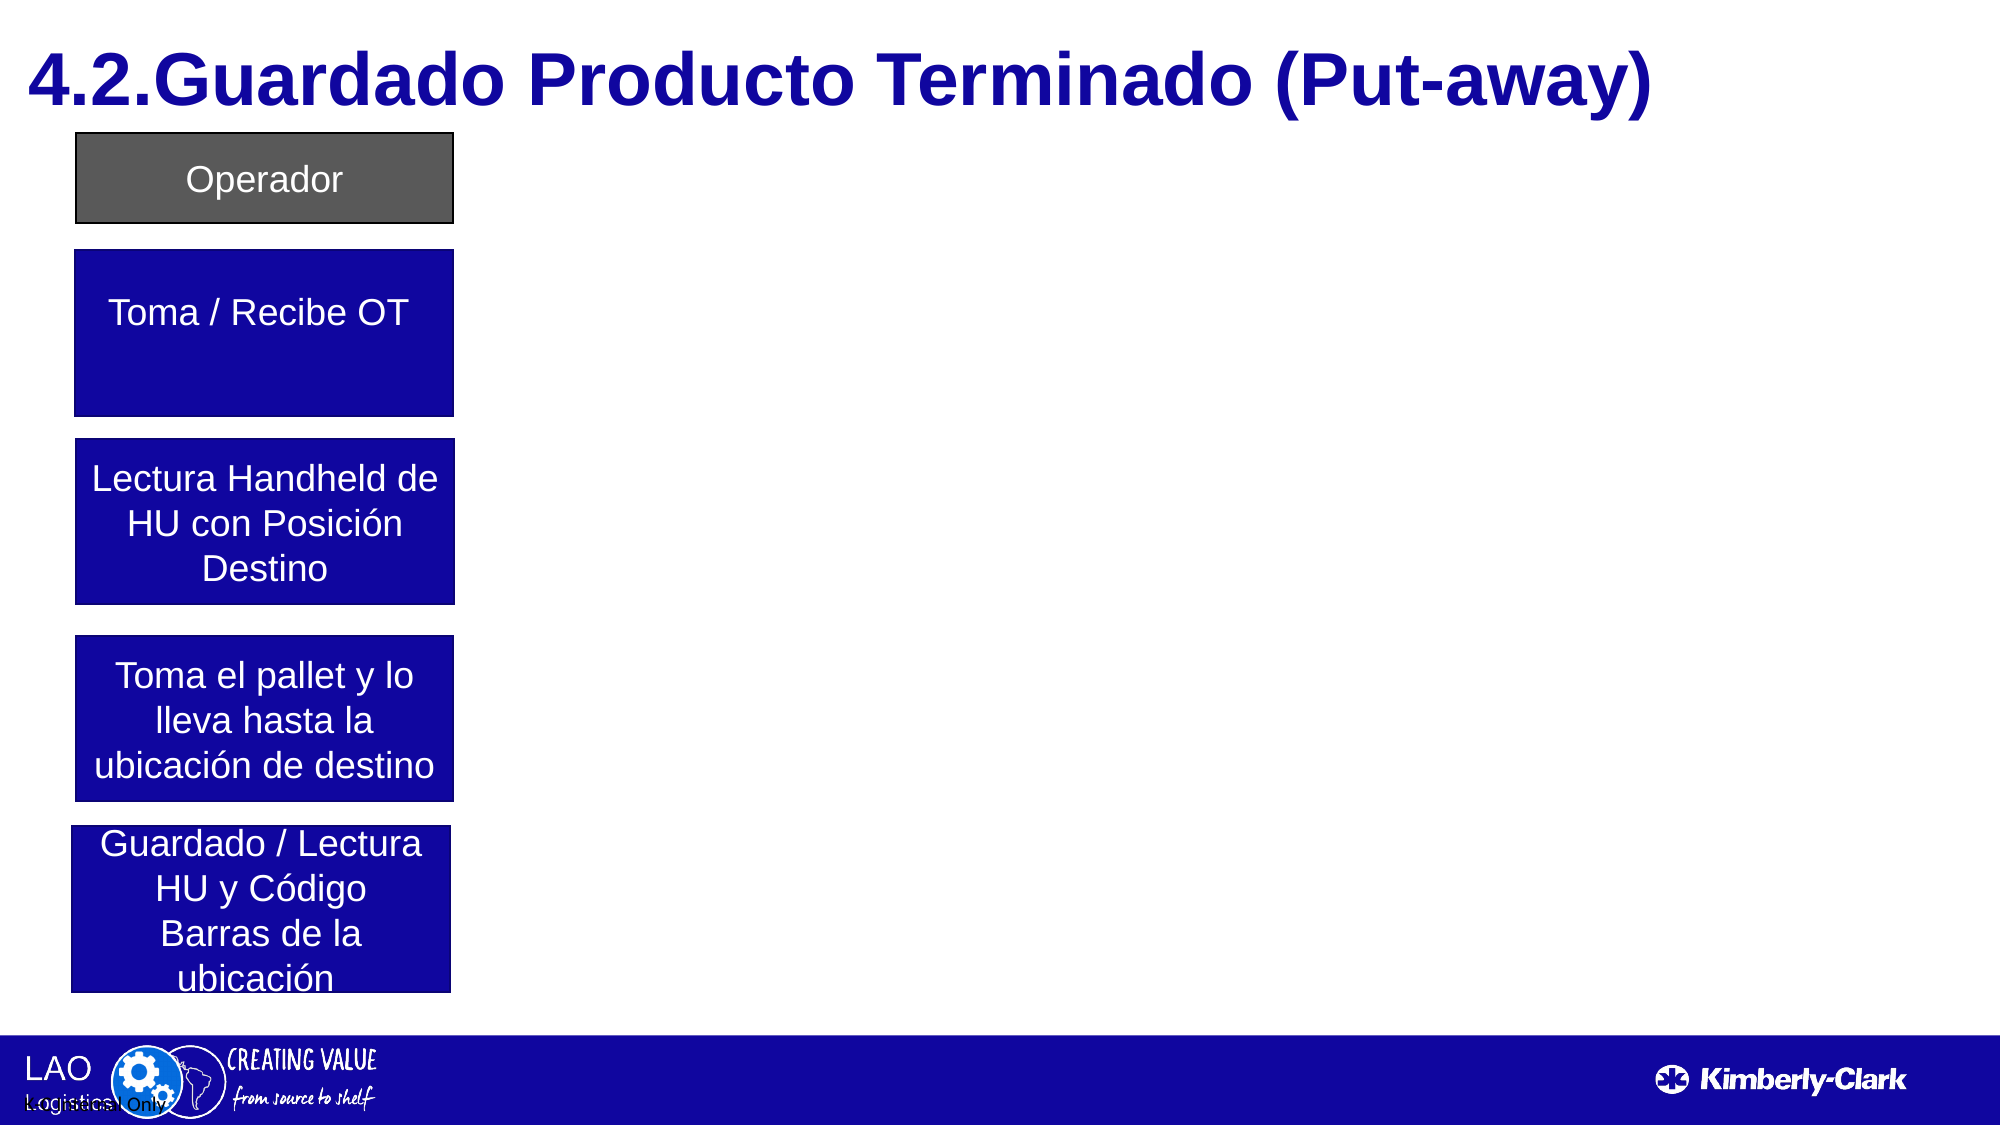

4.2.Guardado Producto Terminado (Put-away)

Operador
Toma / Recibe OT

Lectura Handheld de HU con Posición Destino
Toma el pallet y lo lleva hasta la ubicación de destino
Guardado / Lectura HU y Código Barras de la ubicación